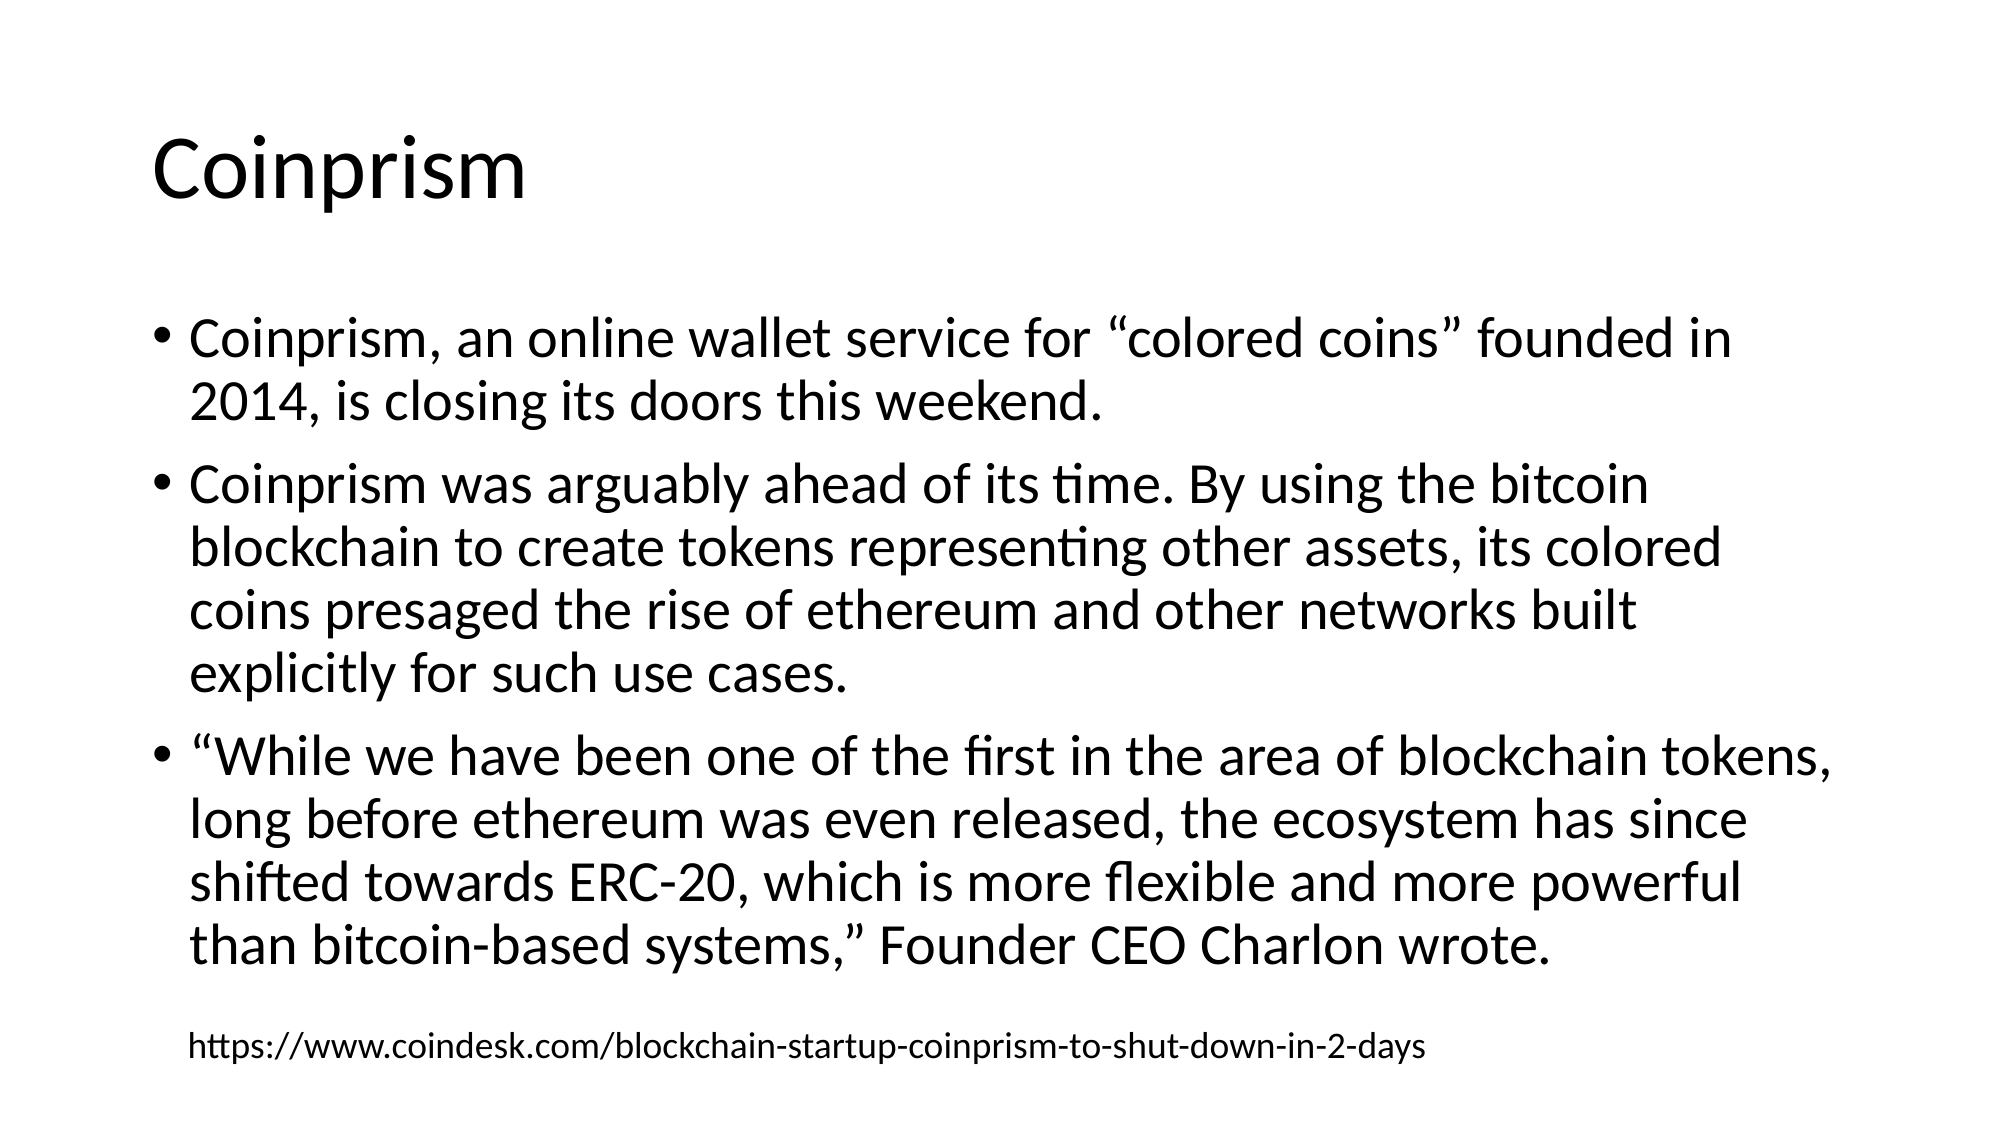

# Coinprism
Coinprism, an online wallet service for “colored coins” founded in 2014, is closing its doors this weekend.
Coinprism was arguably ahead of its time. By using the bitcoin blockchain to create tokens representing other assets, its colored coins presaged the rise of ethereum and other networks built explicitly for such use cases.
“While we have been one of the first in the area of blockchain tokens, long before ethereum was even released, the ecosystem has since shifted towards ERC-20, which is more flexible and more powerful than bitcoin-based systems,” Founder CEO Charlon wrote.
https://www.coindesk.com/blockchain-startup-coinprism-to-shut-down-in-2-days